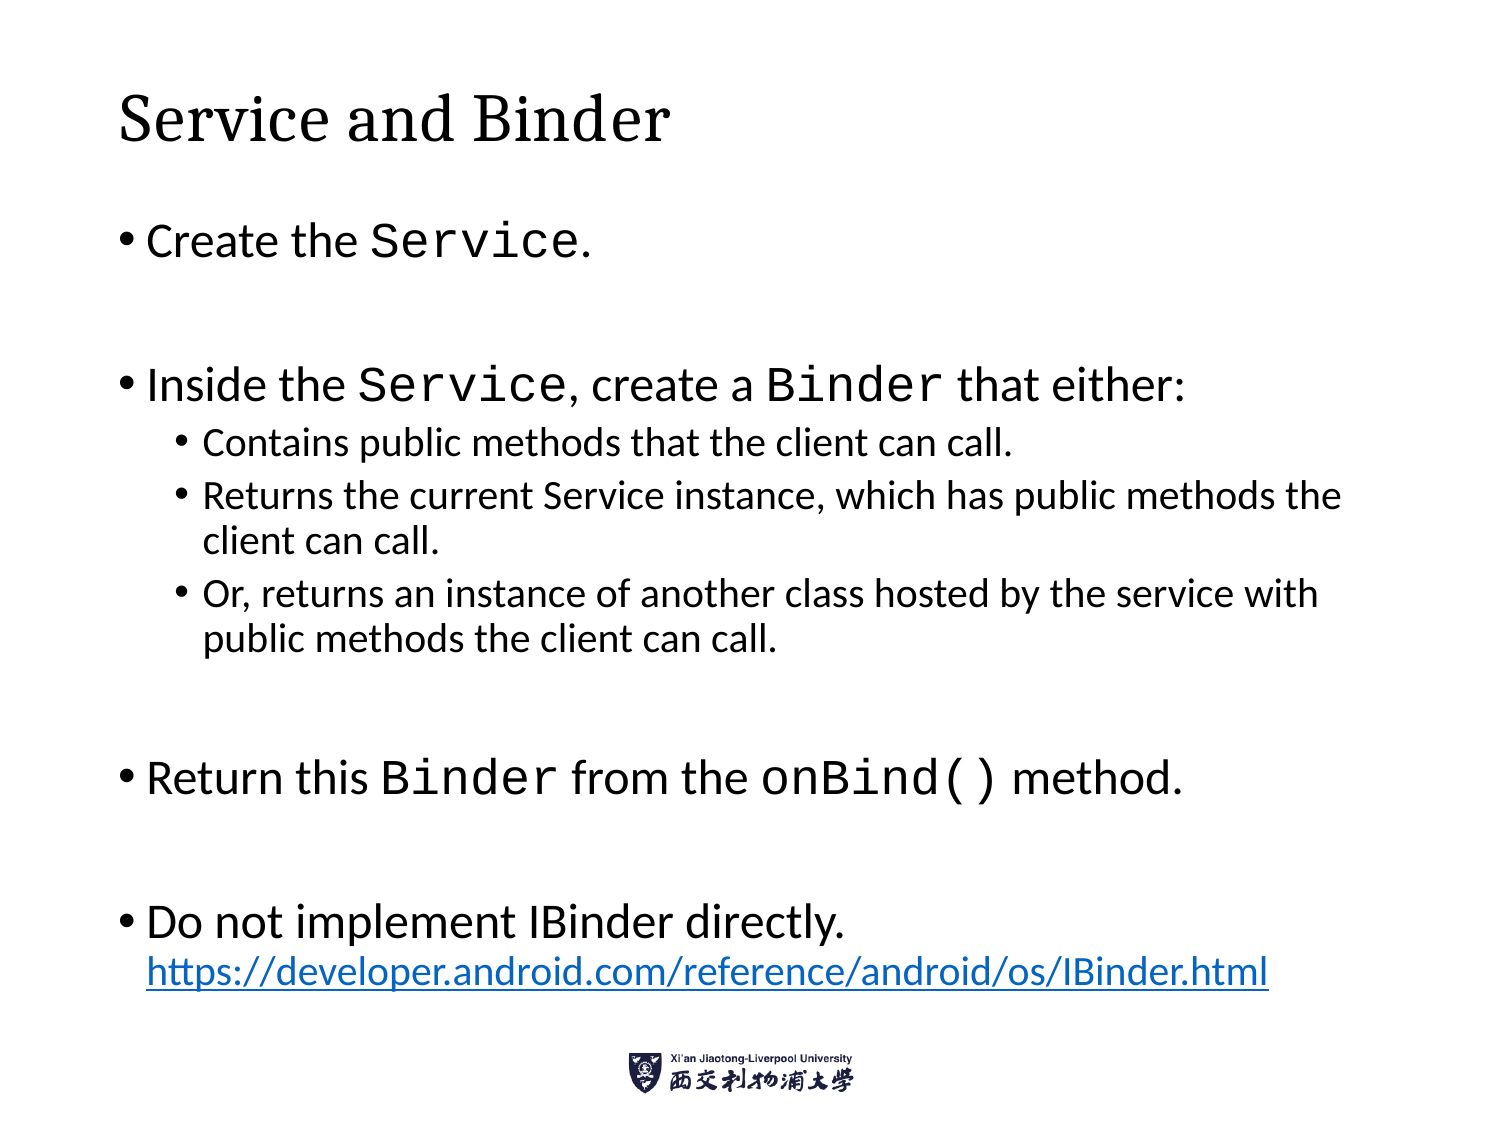

# Service and Binder
Create the Service.

Inside the Service, create a Binder that either:
Contains public methods that the client can call.
Returns the current Service instance, which has public methods the client can call.
Or, returns an instance of another class hosted by the service with public methods the client can call.

Return this Binder from the onBind() method.

Do not implement IBinder directly.
https://developer.android.com/reference/android/os/IBinder.html